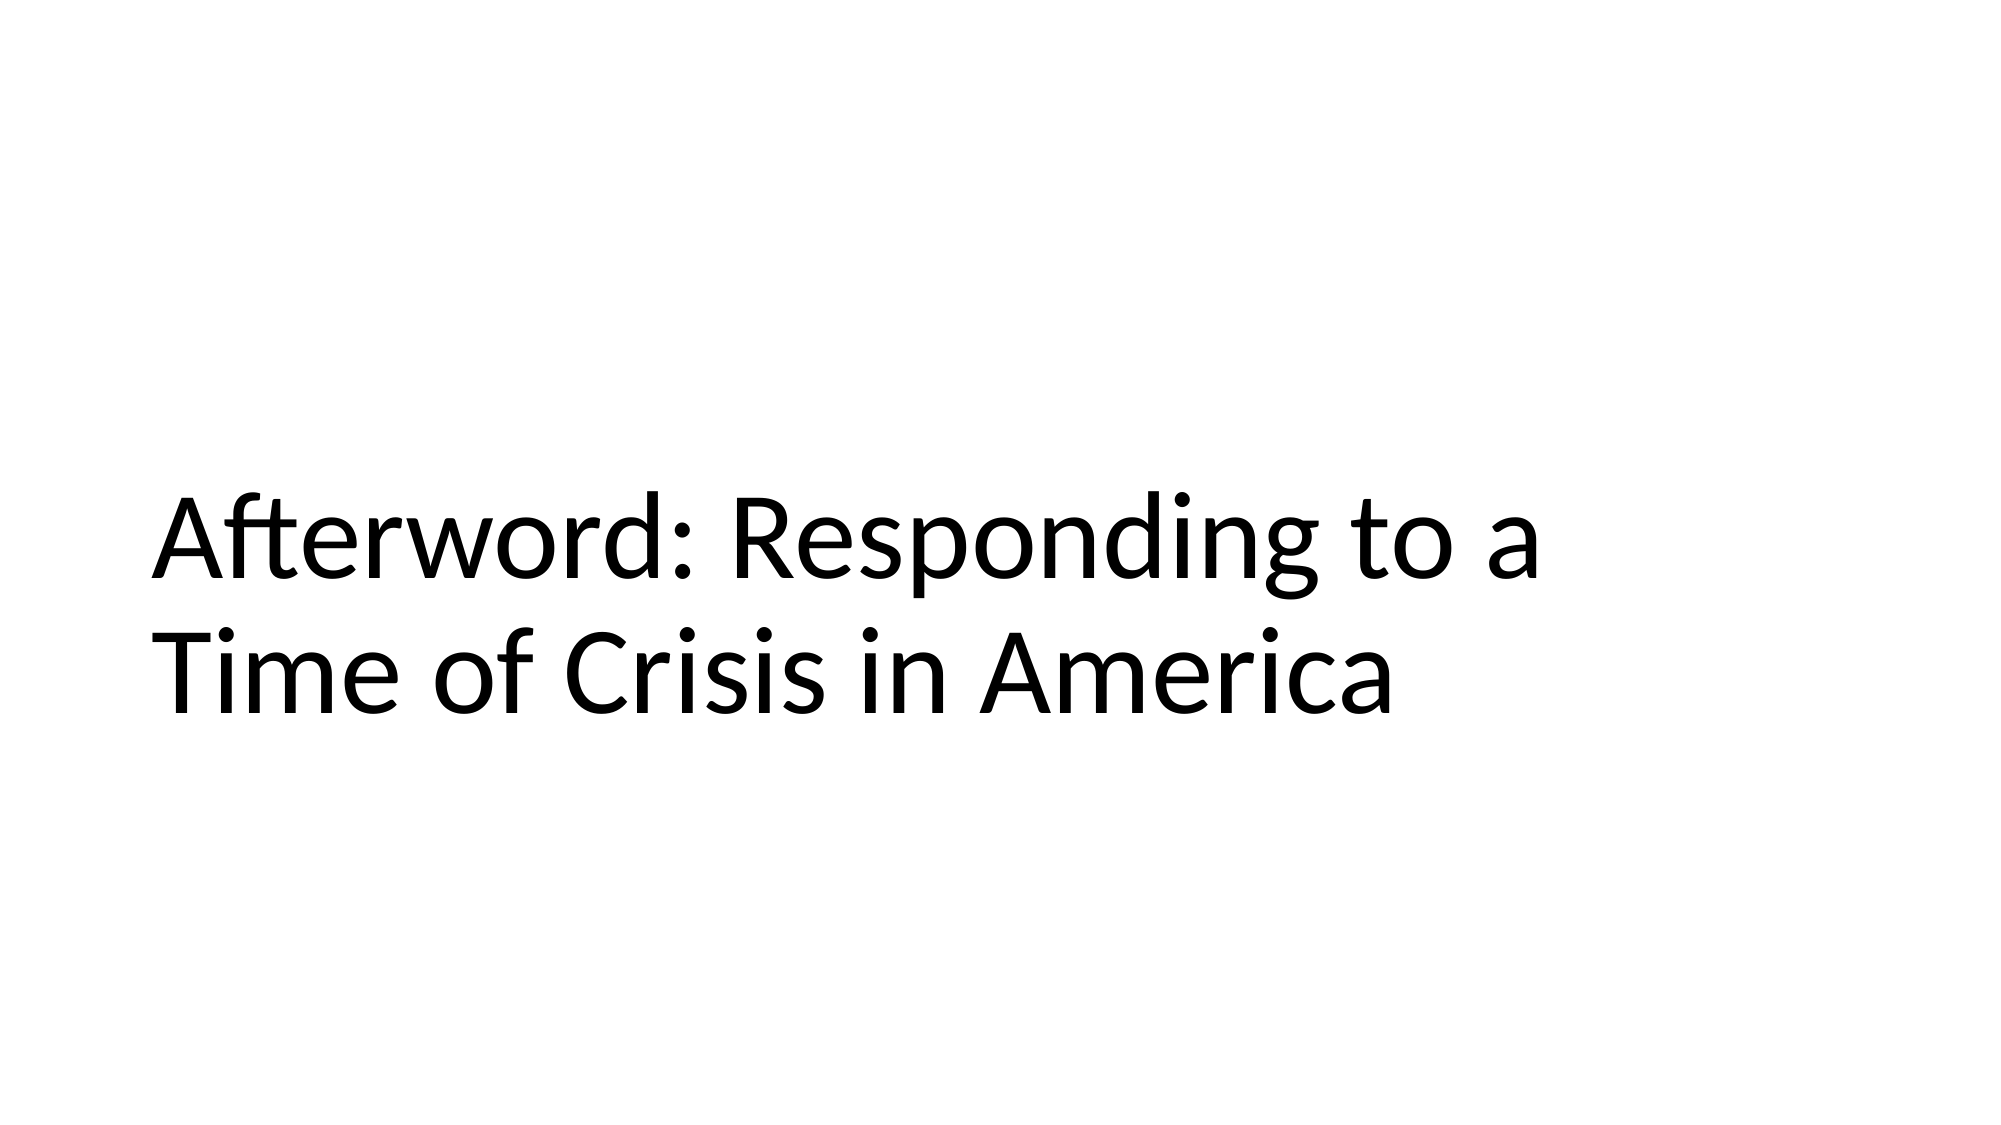

# Afterword: Responding to a Time of Crisis in America